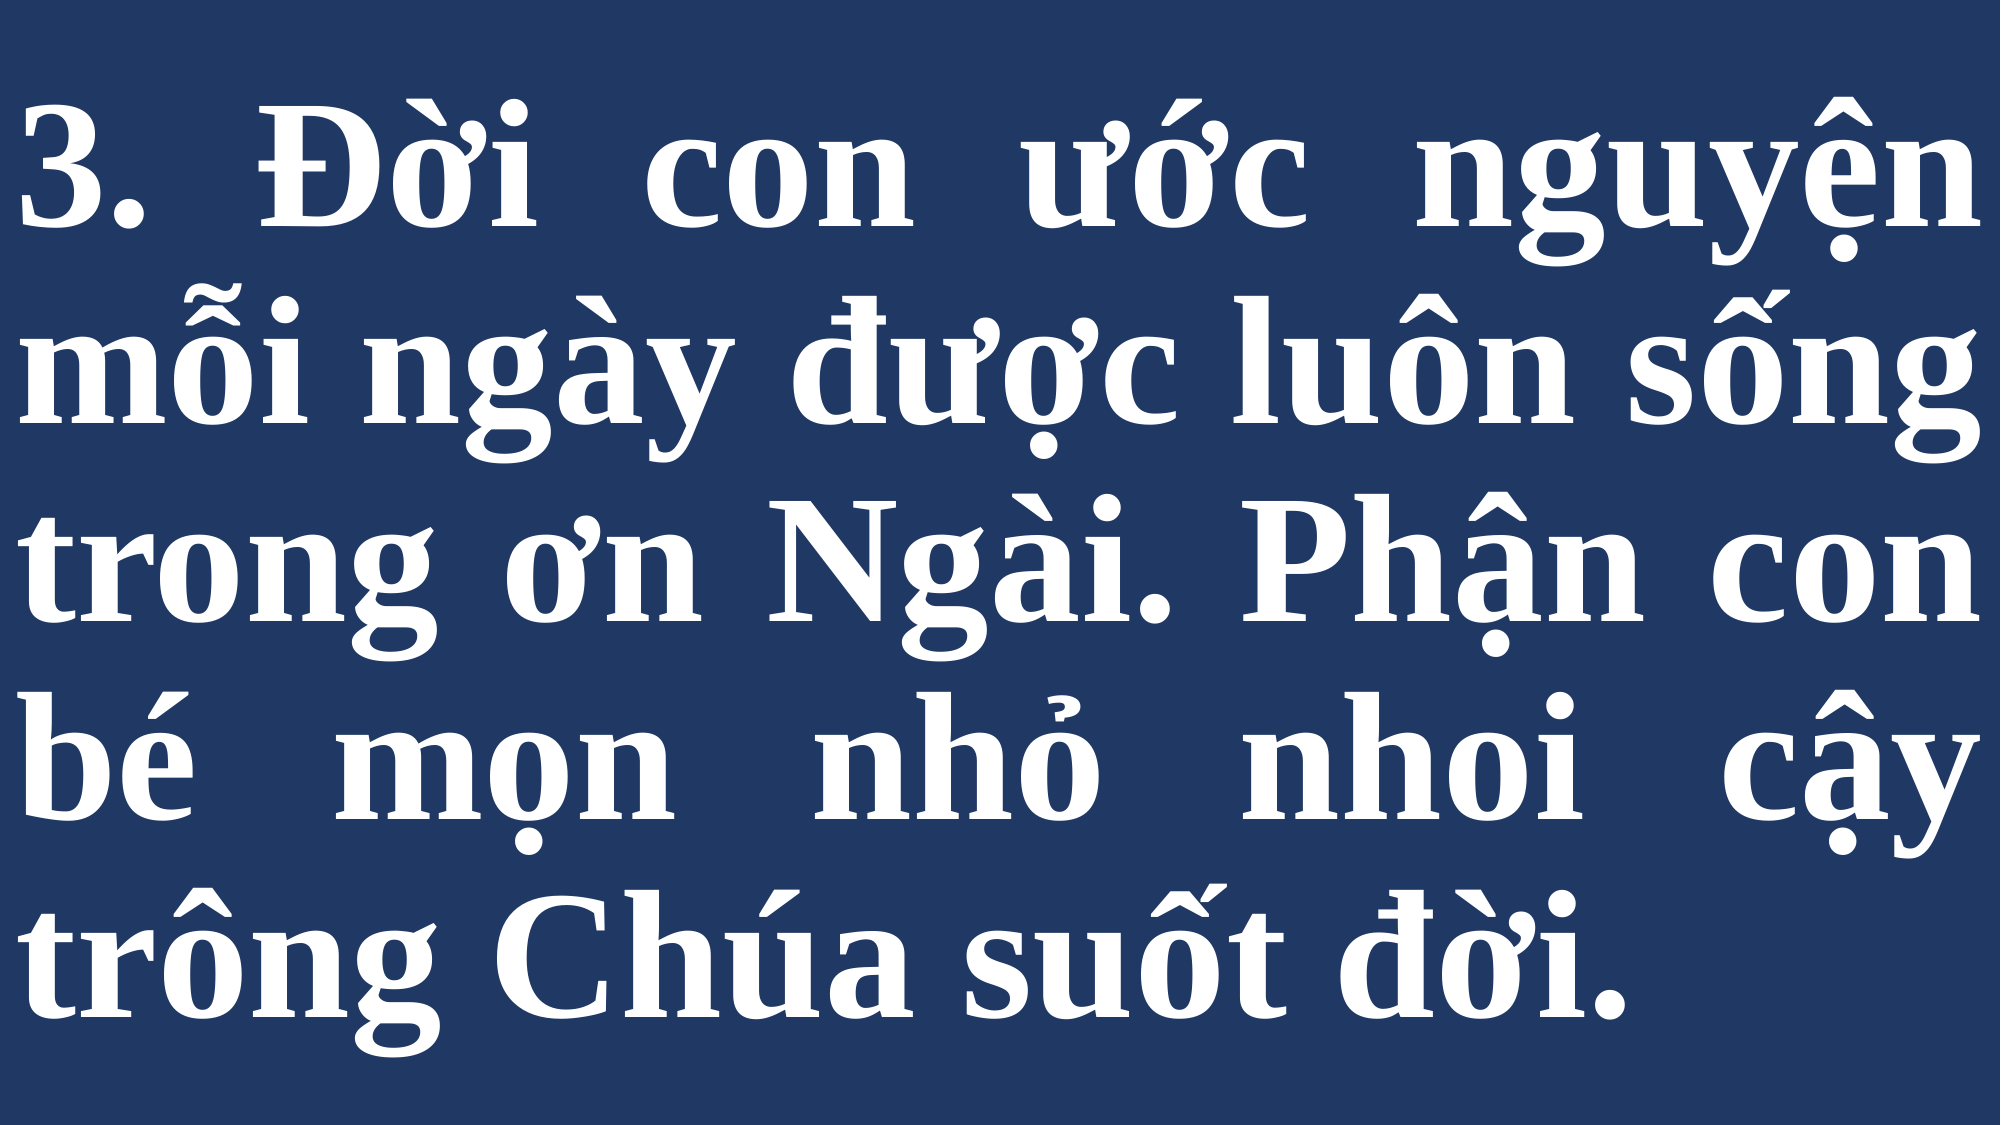

# 3. Đời con ước nguyện mỗi ngày được luôn sống trong ơn Ngài. Phận con bé mọn nhỏ nhoi cậy trông Chúa suốt đời.